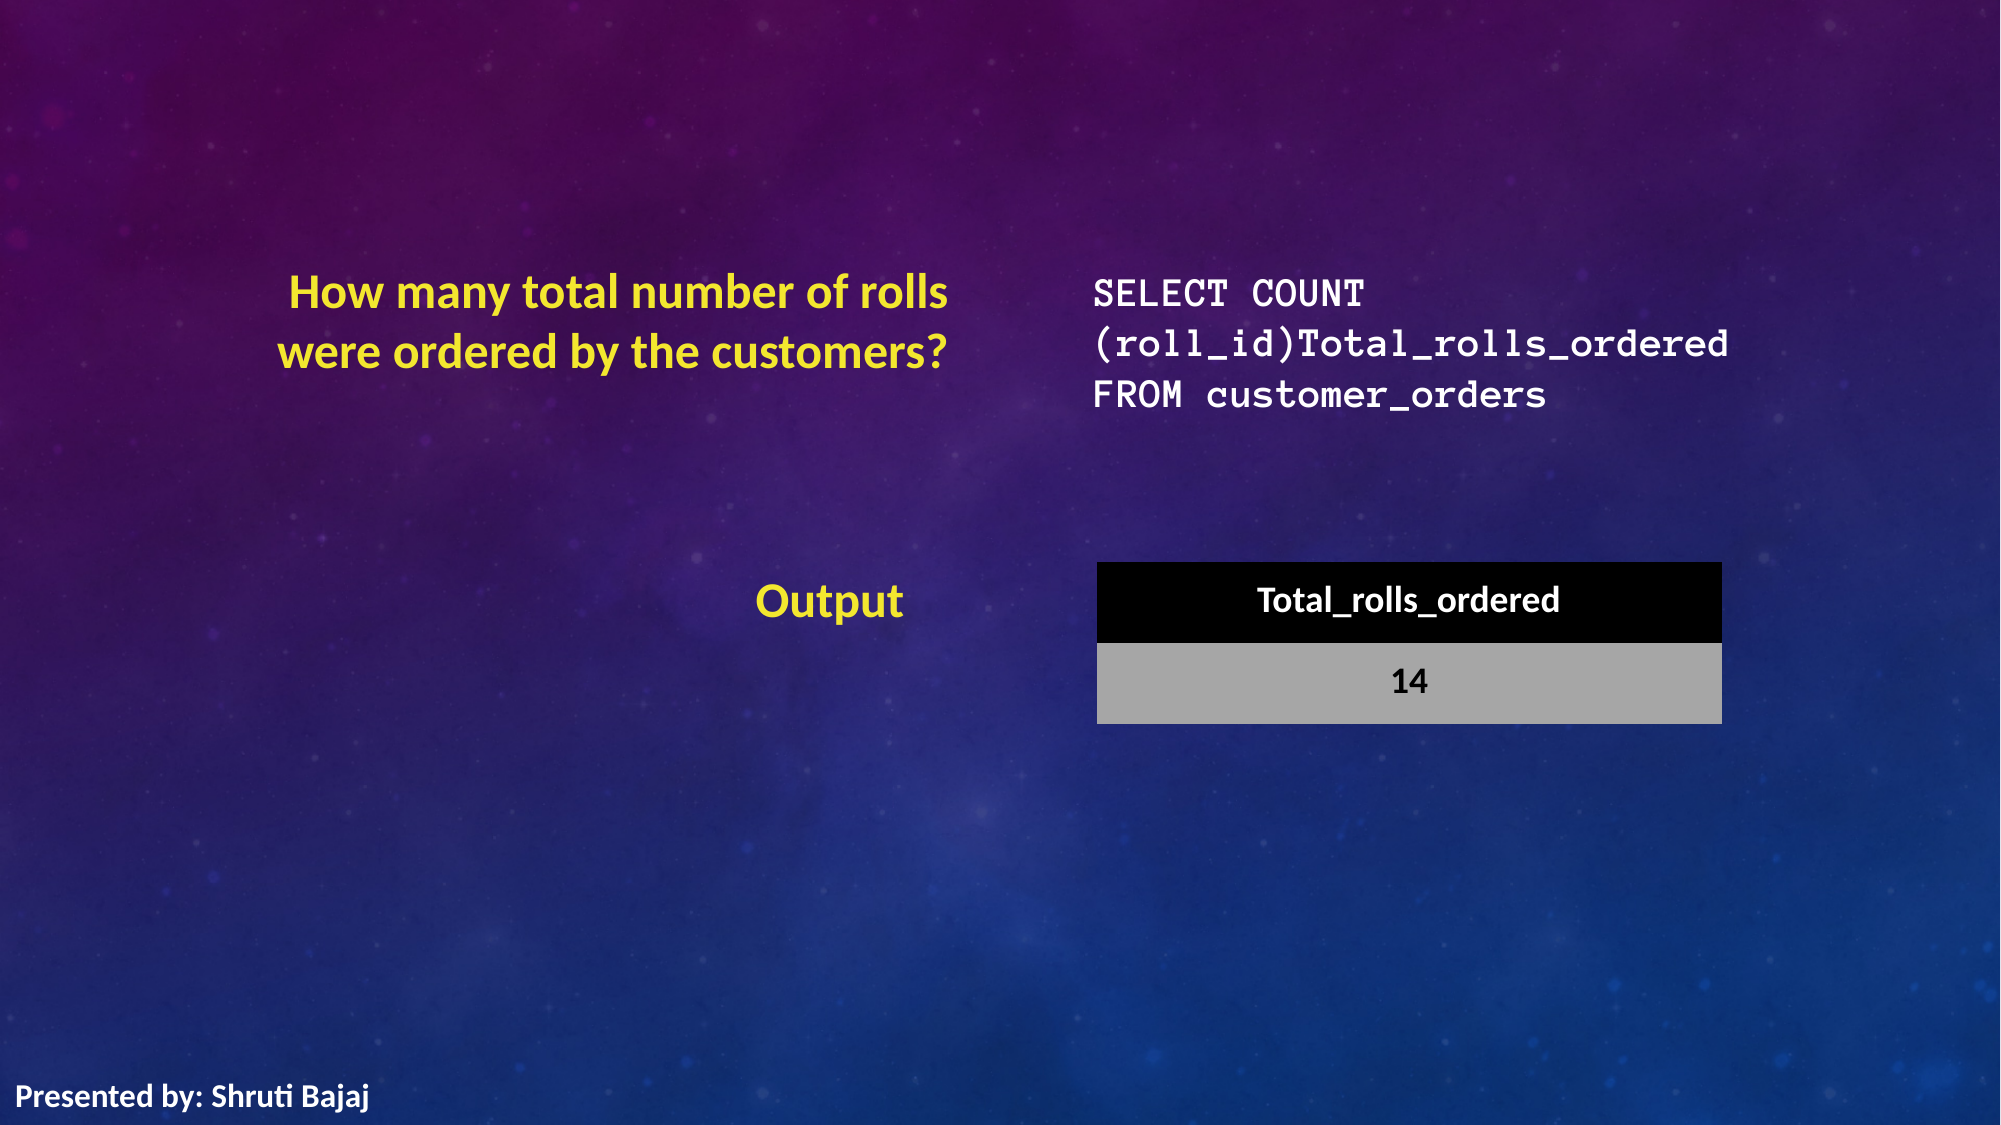

How many total number of rolls were ordered by the customers?
SELECT COUNT (roll_id)Total_rolls_ordered  FROM customer_orders

Output
| Total\_rolls\_ordered |
| --- |
| 14 |
Presented by: Shruti Bajaj